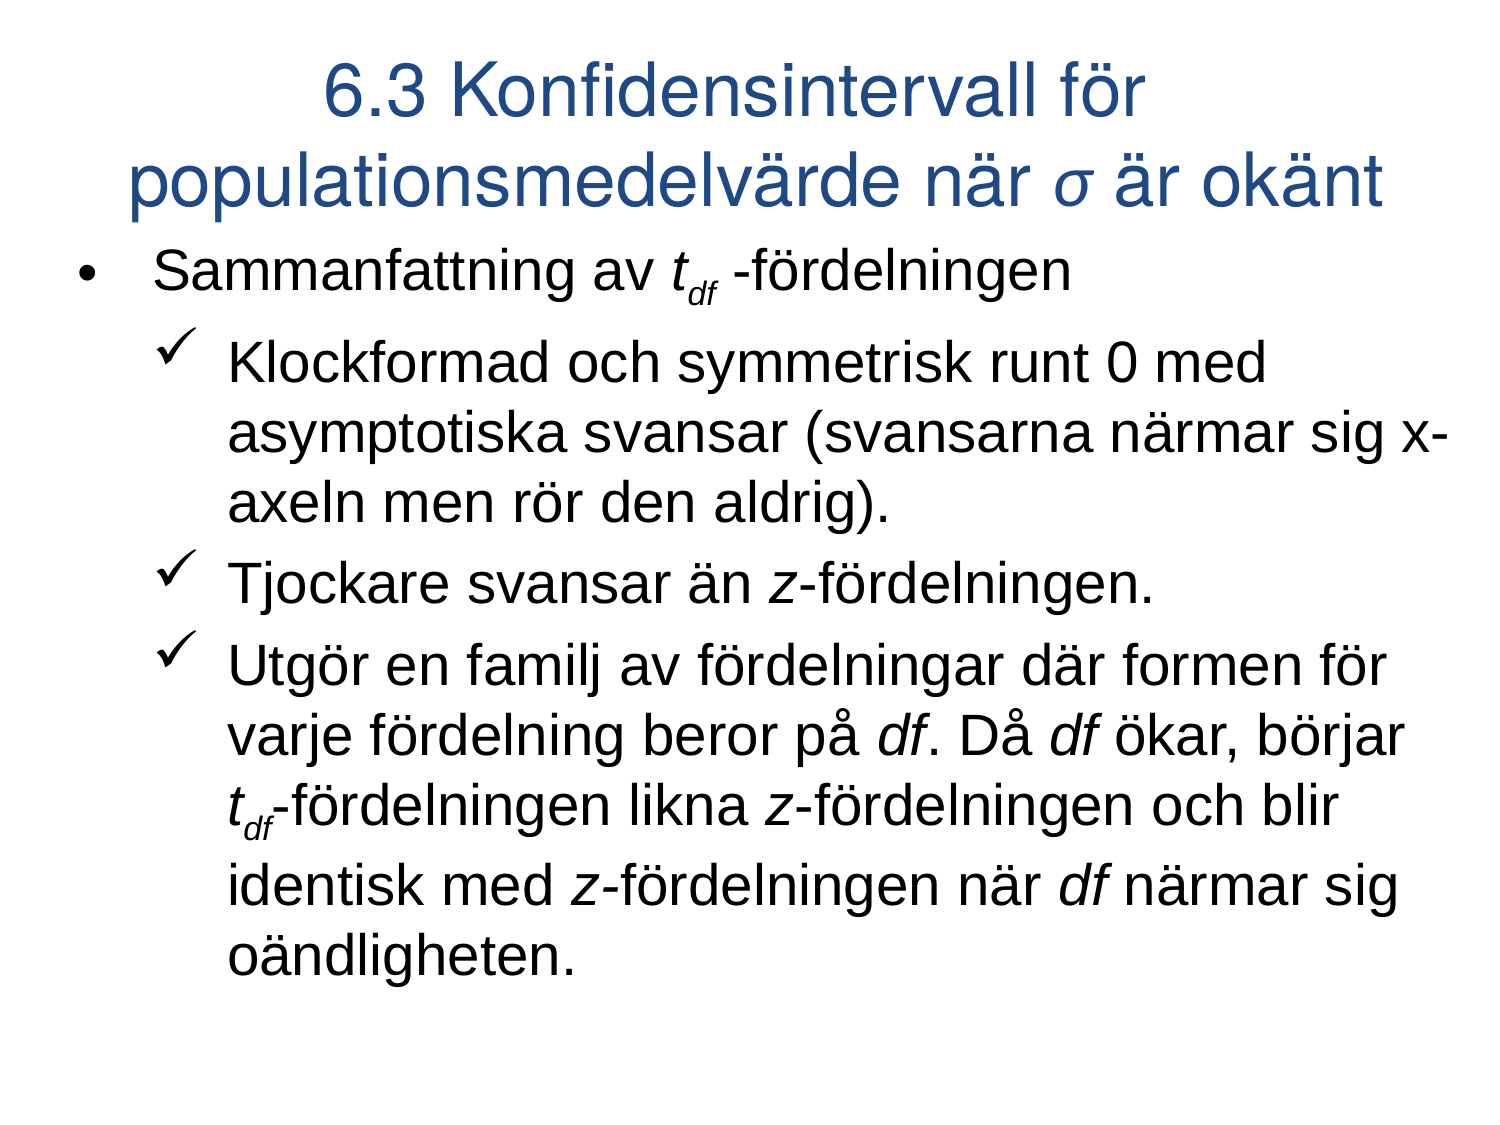

# 6.3 Konfidensintervall för   populationsmedelvärde när σ är okänt
Sammanfattning av tdf -fördelningen
Klockformad och symmetrisk runt 0 med asymptotiska svansar (svansarna närmar sig x-axeln men rör den aldrig).
Tjockare svansar än z-fördelningen.
Utgör en familj av fördelningar där formen för varje fördelning beror på df. Då df ökar, börjar tdf-fördelningen likna z-fördelningen och blir identisk med z-fördelningen när df närmar sig oändligheten.
LO 8.4